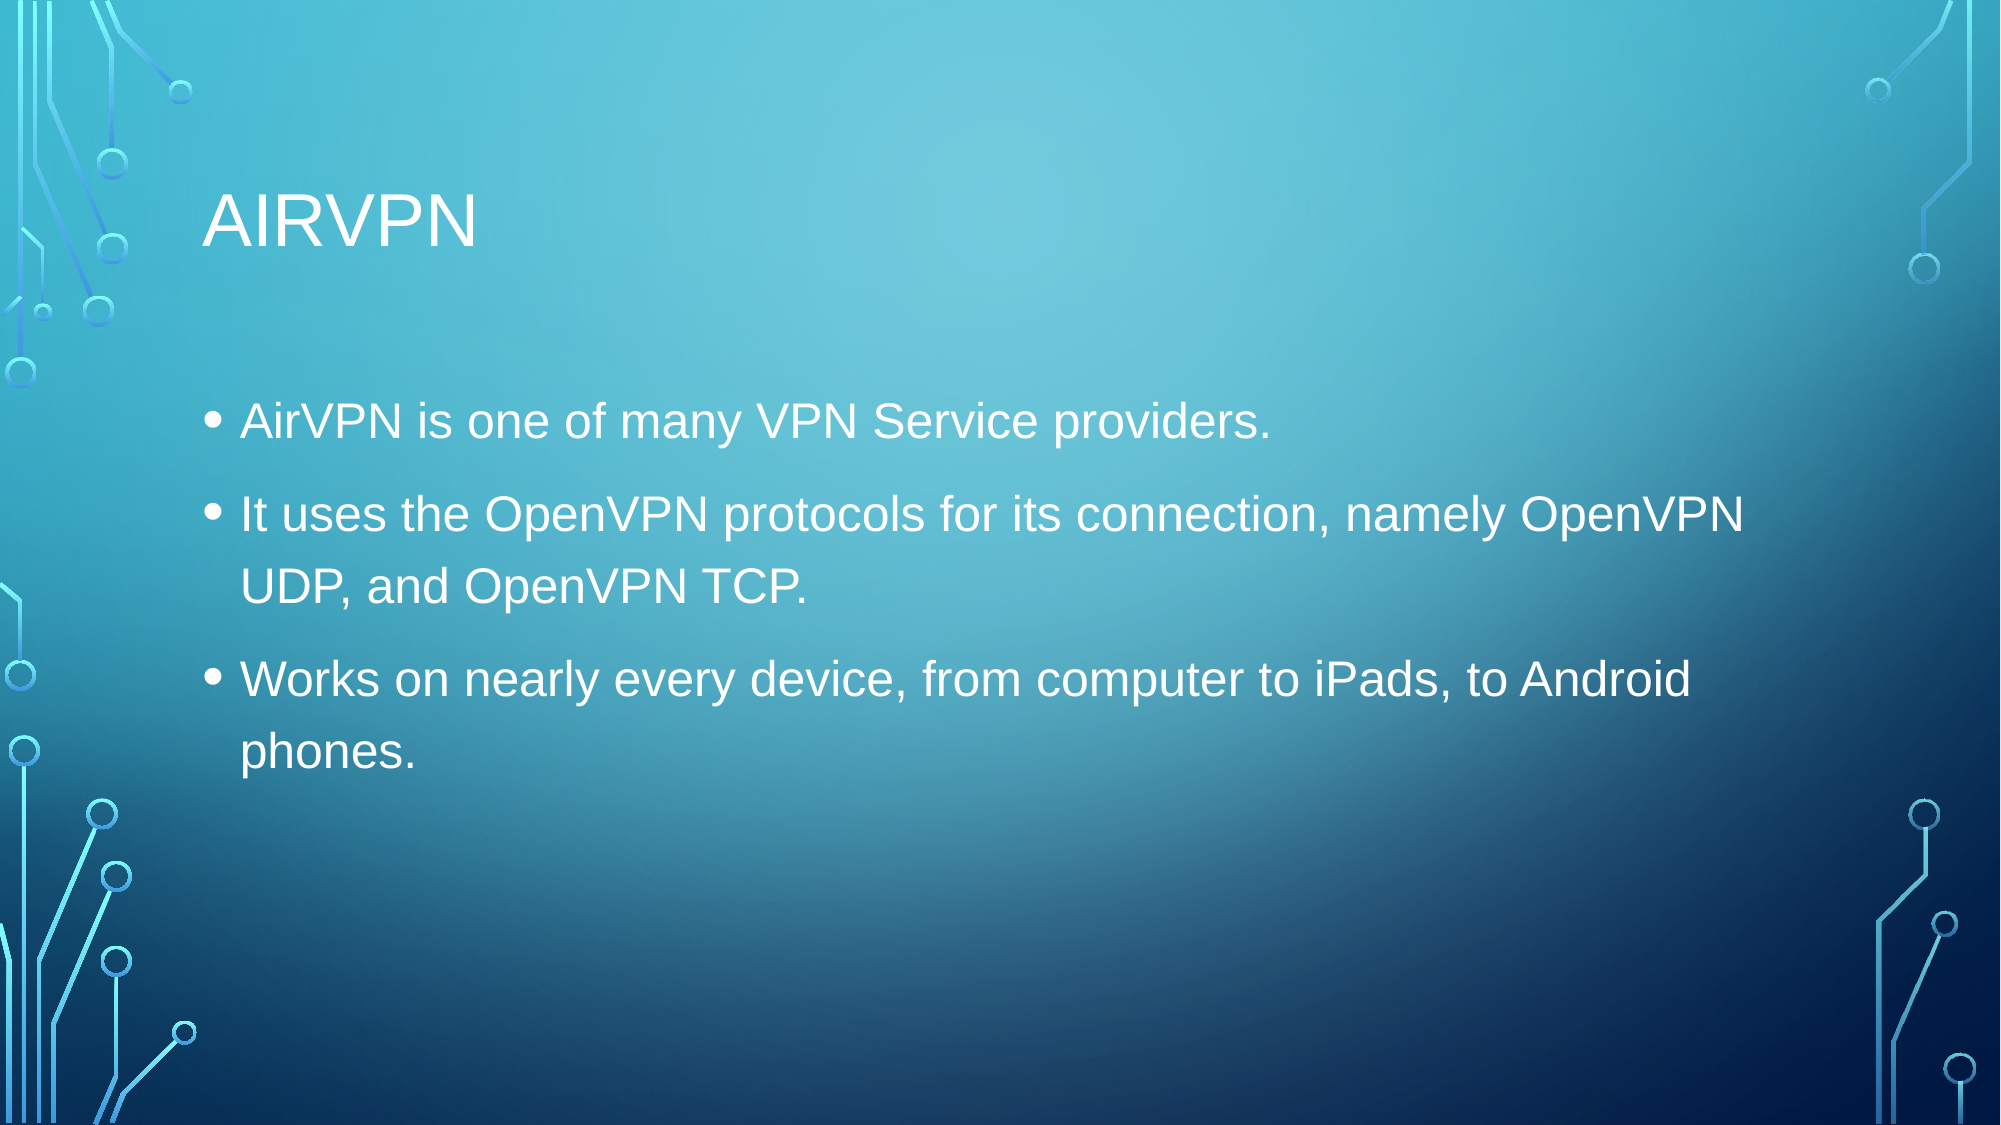

# AirVPN
AirVPN is one of many VPN Service providers.
It uses the OpenVPN protocols for its connection, namely OpenVPN UDP, and OpenVPN TCP.
Works on nearly every device, from computer to iPads, to Android phones.